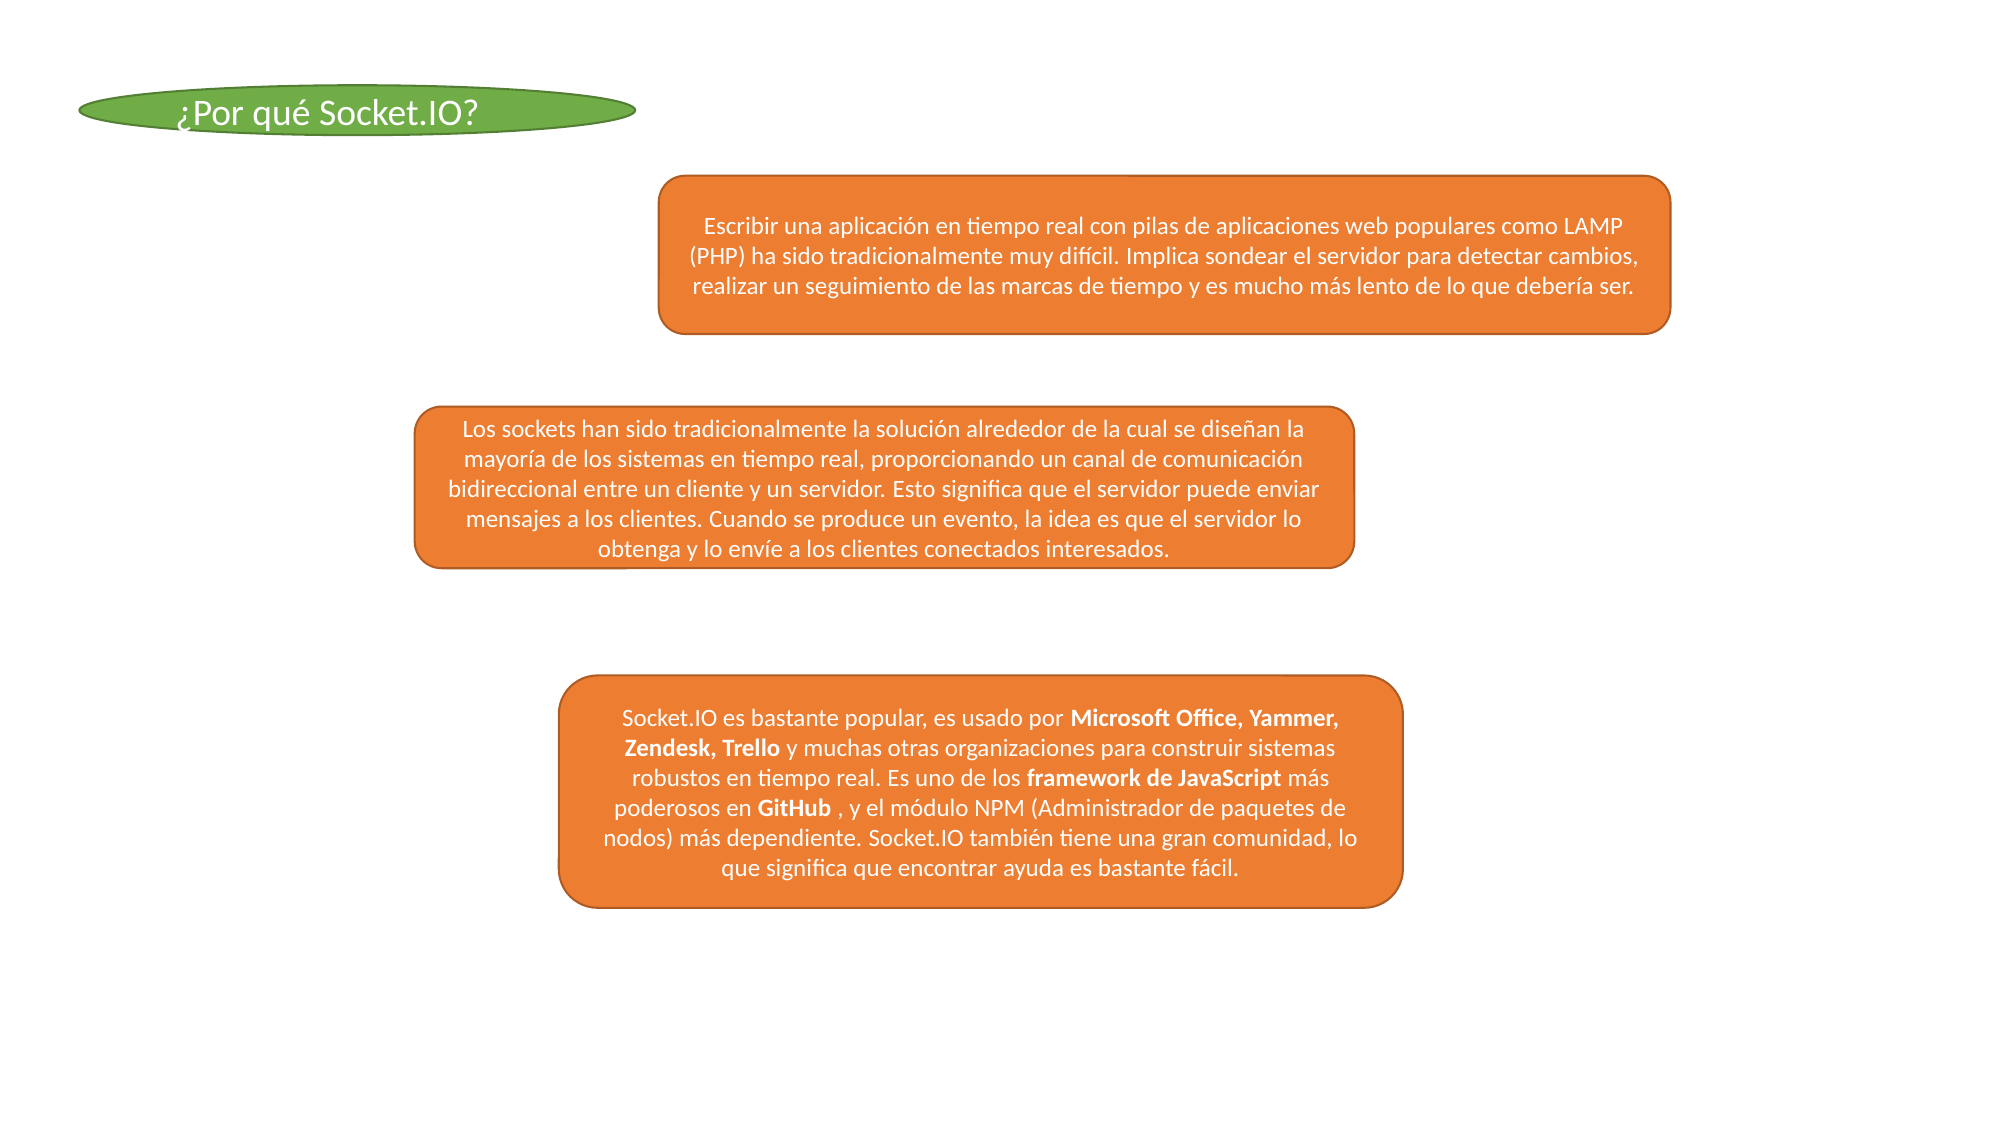

¿Por qué Socket.IO?
Escribir una aplicación en tiempo real con pilas de aplicaciones web populares como LAMP (PHP) ha sido tradicionalmente muy difícil. Implica sondear el servidor para detectar cambios, realizar un seguimiento de las marcas de tiempo y es mucho más lento de lo que debería ser.

Los sockets han sido tradicionalmente la solución alrededor de la cual se diseñan la mayoría de los sistemas en tiempo real, proporcionando un canal de comunicación bidireccional entre un cliente y un servidor. Esto significa que el servidor puede enviar mensajes a los clientes. Cuando se produce un evento, la idea es que el servidor lo obtenga y lo envíe a los clientes conectados interesados.
Socket.IO es bastante popular, es usado por Microsoft Office, Yammer, Zendesk, Trello y muchas otras organizaciones para construir sistemas robustos en tiempo real. Es uno de los framework de JavaScript más poderosos en GitHub , y el módulo NPM (Administrador de paquetes de nodos) más dependiente. Socket.IO también tiene una gran comunidad, lo que significa que encontrar ayuda es bastante fácil.